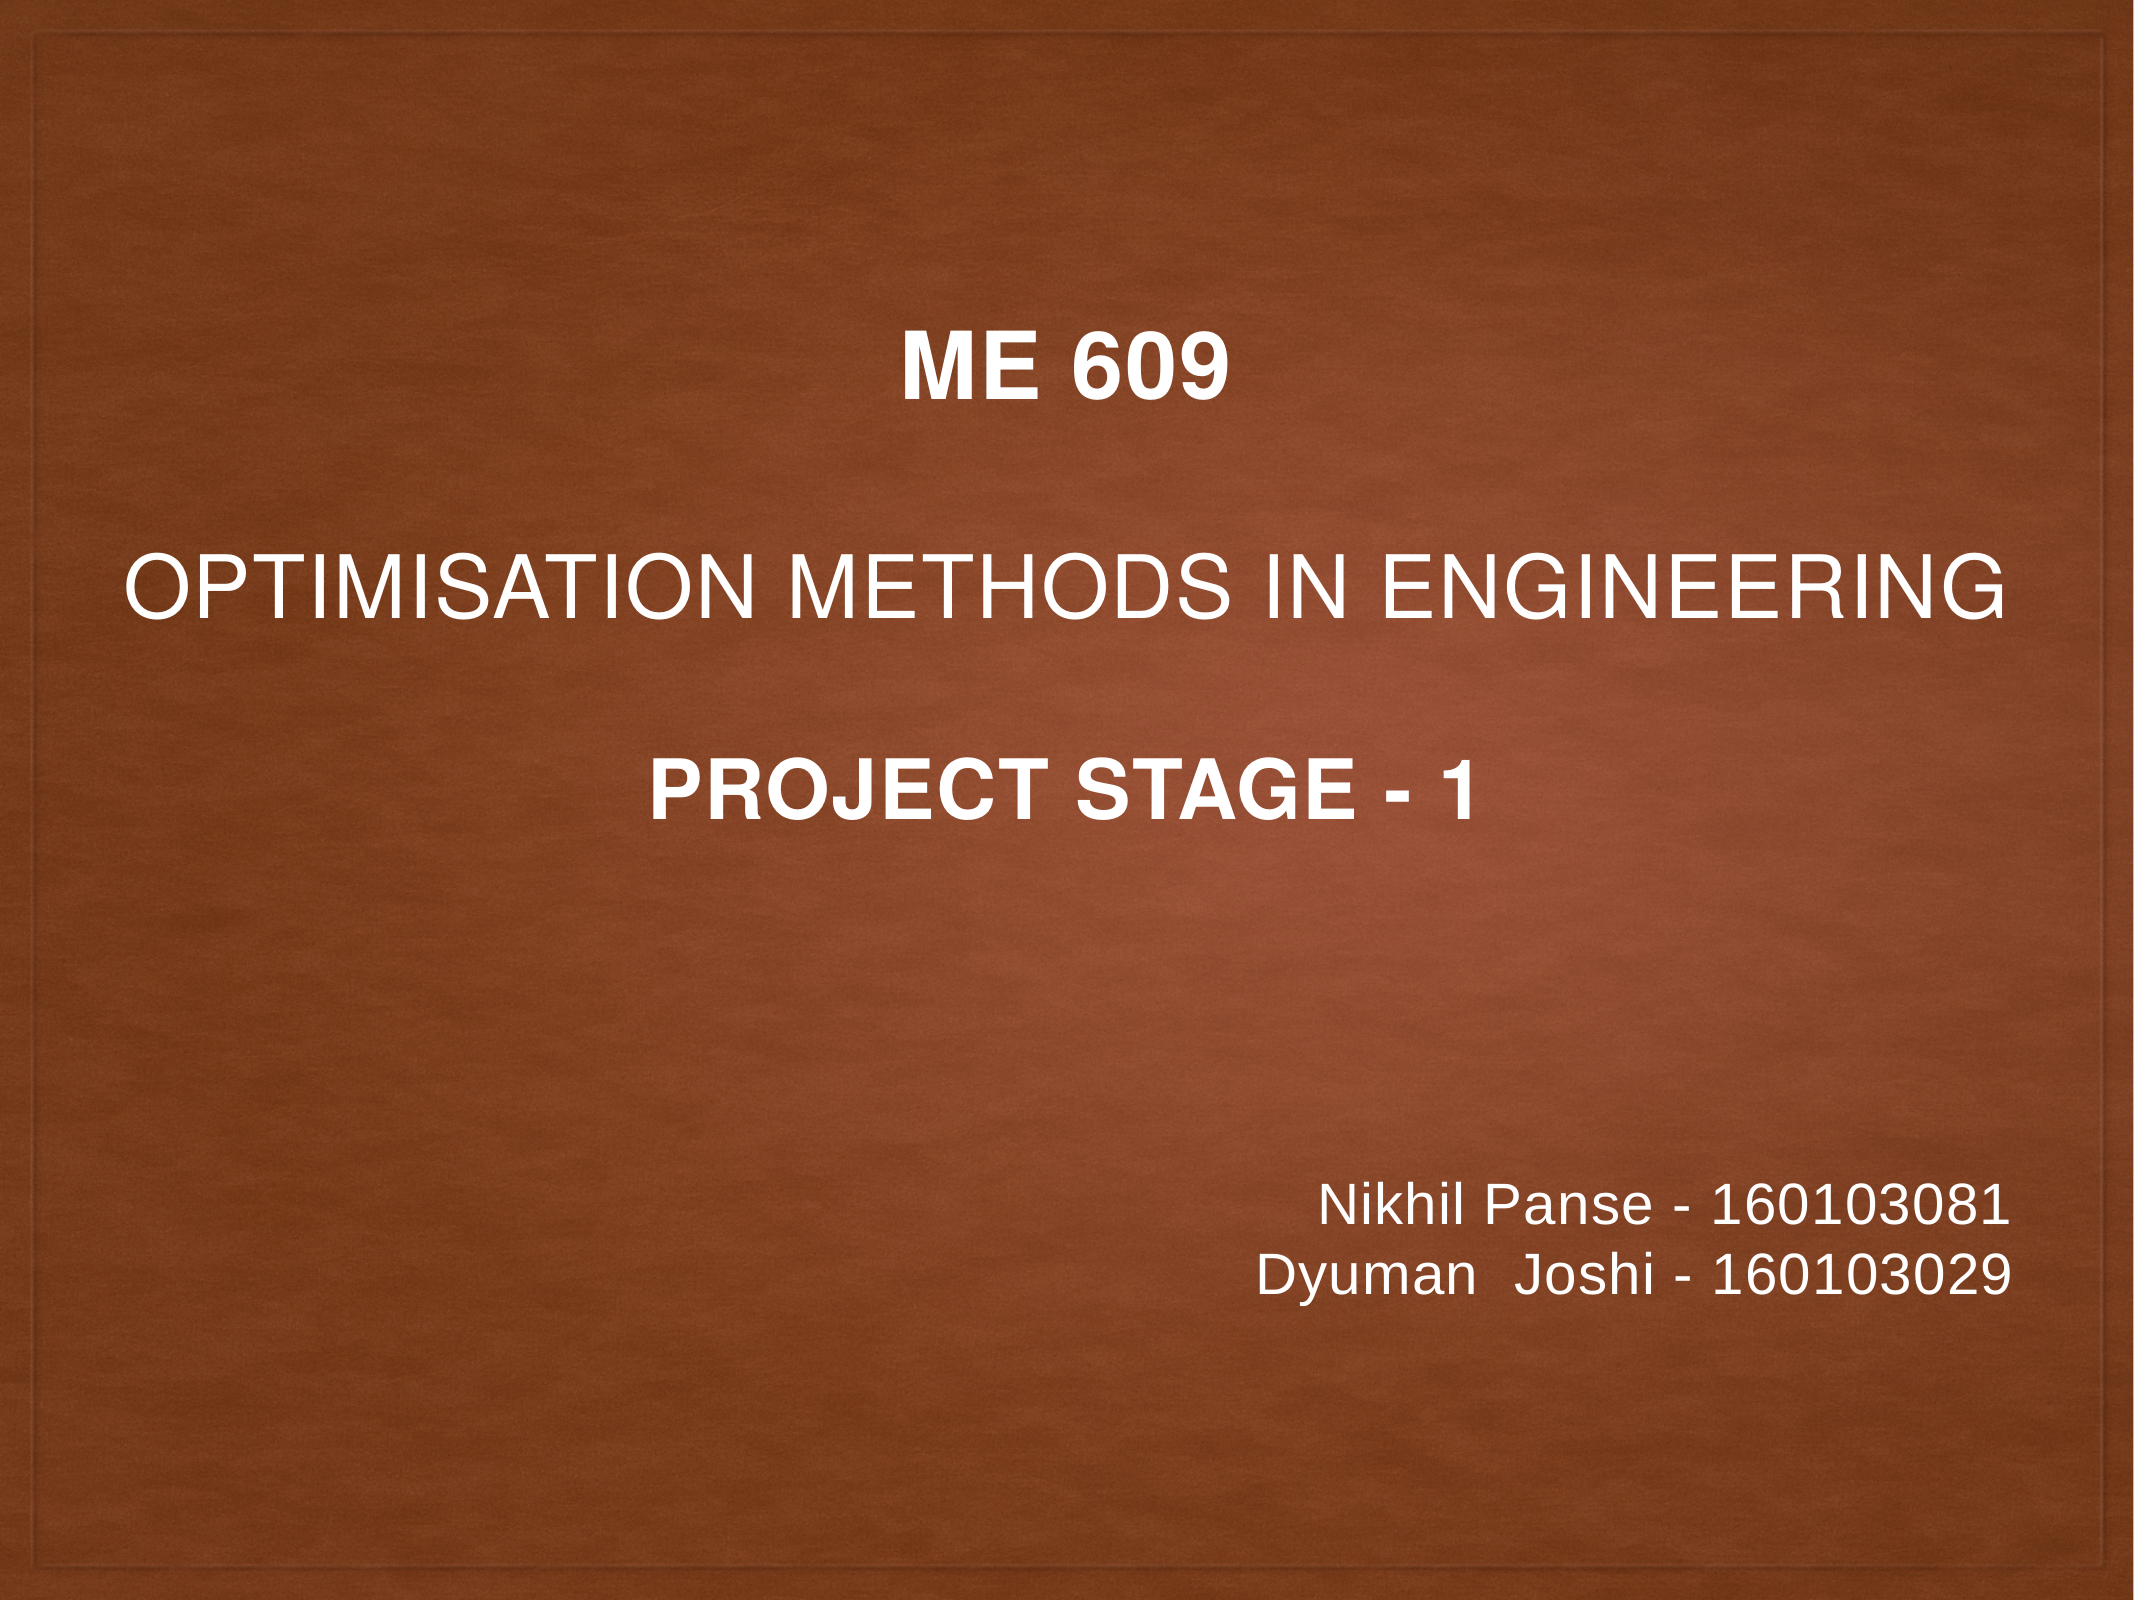

# ME 609
OpTIMISATION METHODS IN ENGINEERING

Project Stage - 1
           Nikhil Panse - 160103081
Dyuman  Joshi - 160103029
1